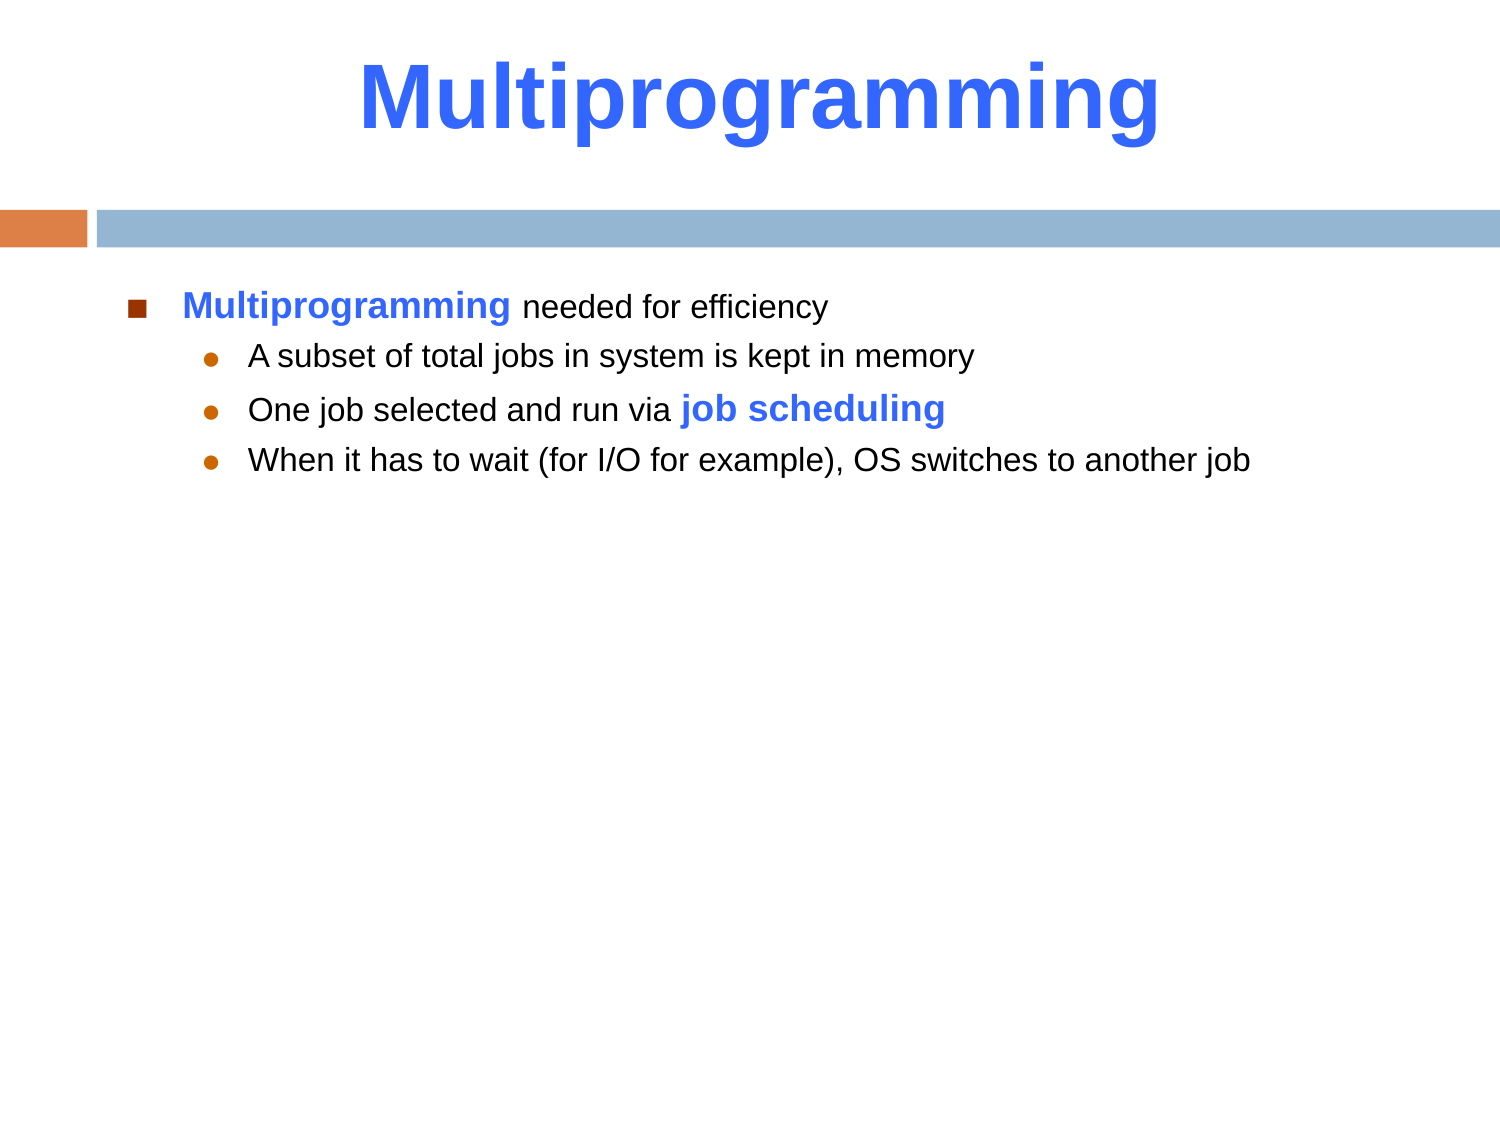

# Multiprogramming
Multiprogramming needed for efficiency
A subset of total jobs in system is kept in memory
One job selected and run via job scheduling
When it has to wait (for I/O for example), OS switches to another job